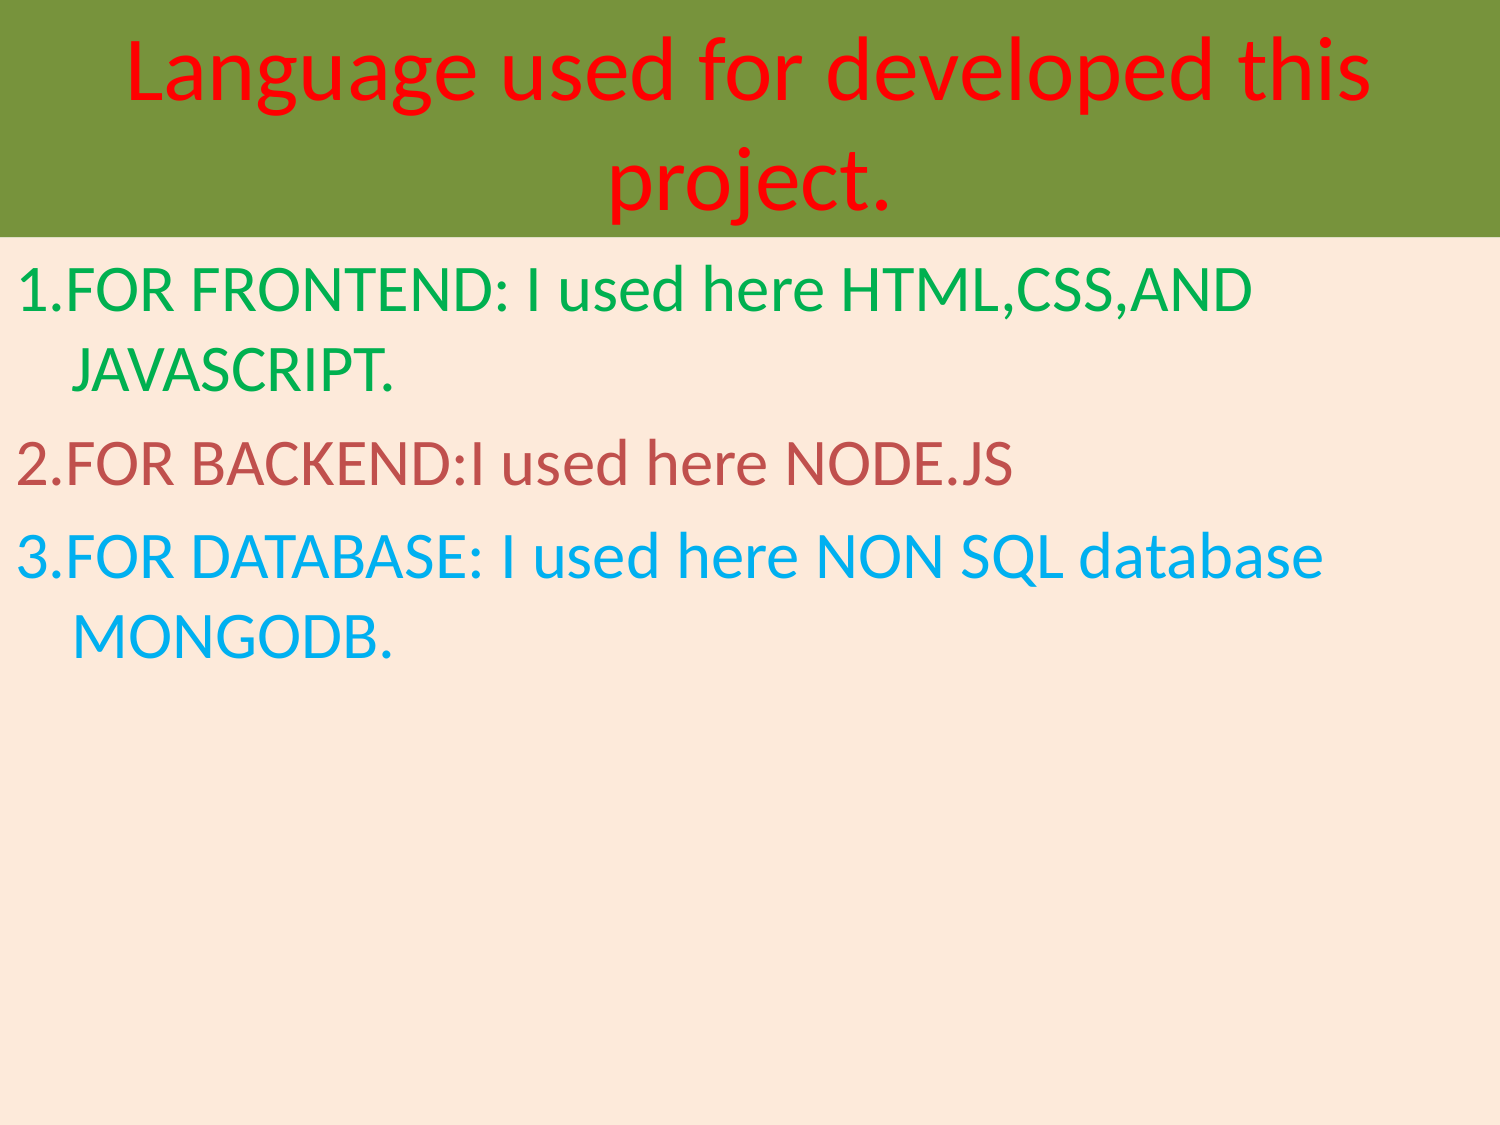

# Language used for developed this project.
1.FOR FRONTEND: I used here HTML,CSS,AND JAVASCRIPT.
2.FOR BACKEND:I used here NODE.JS
3.FOR DATABASE: I used here NON SQL database MONGODB.